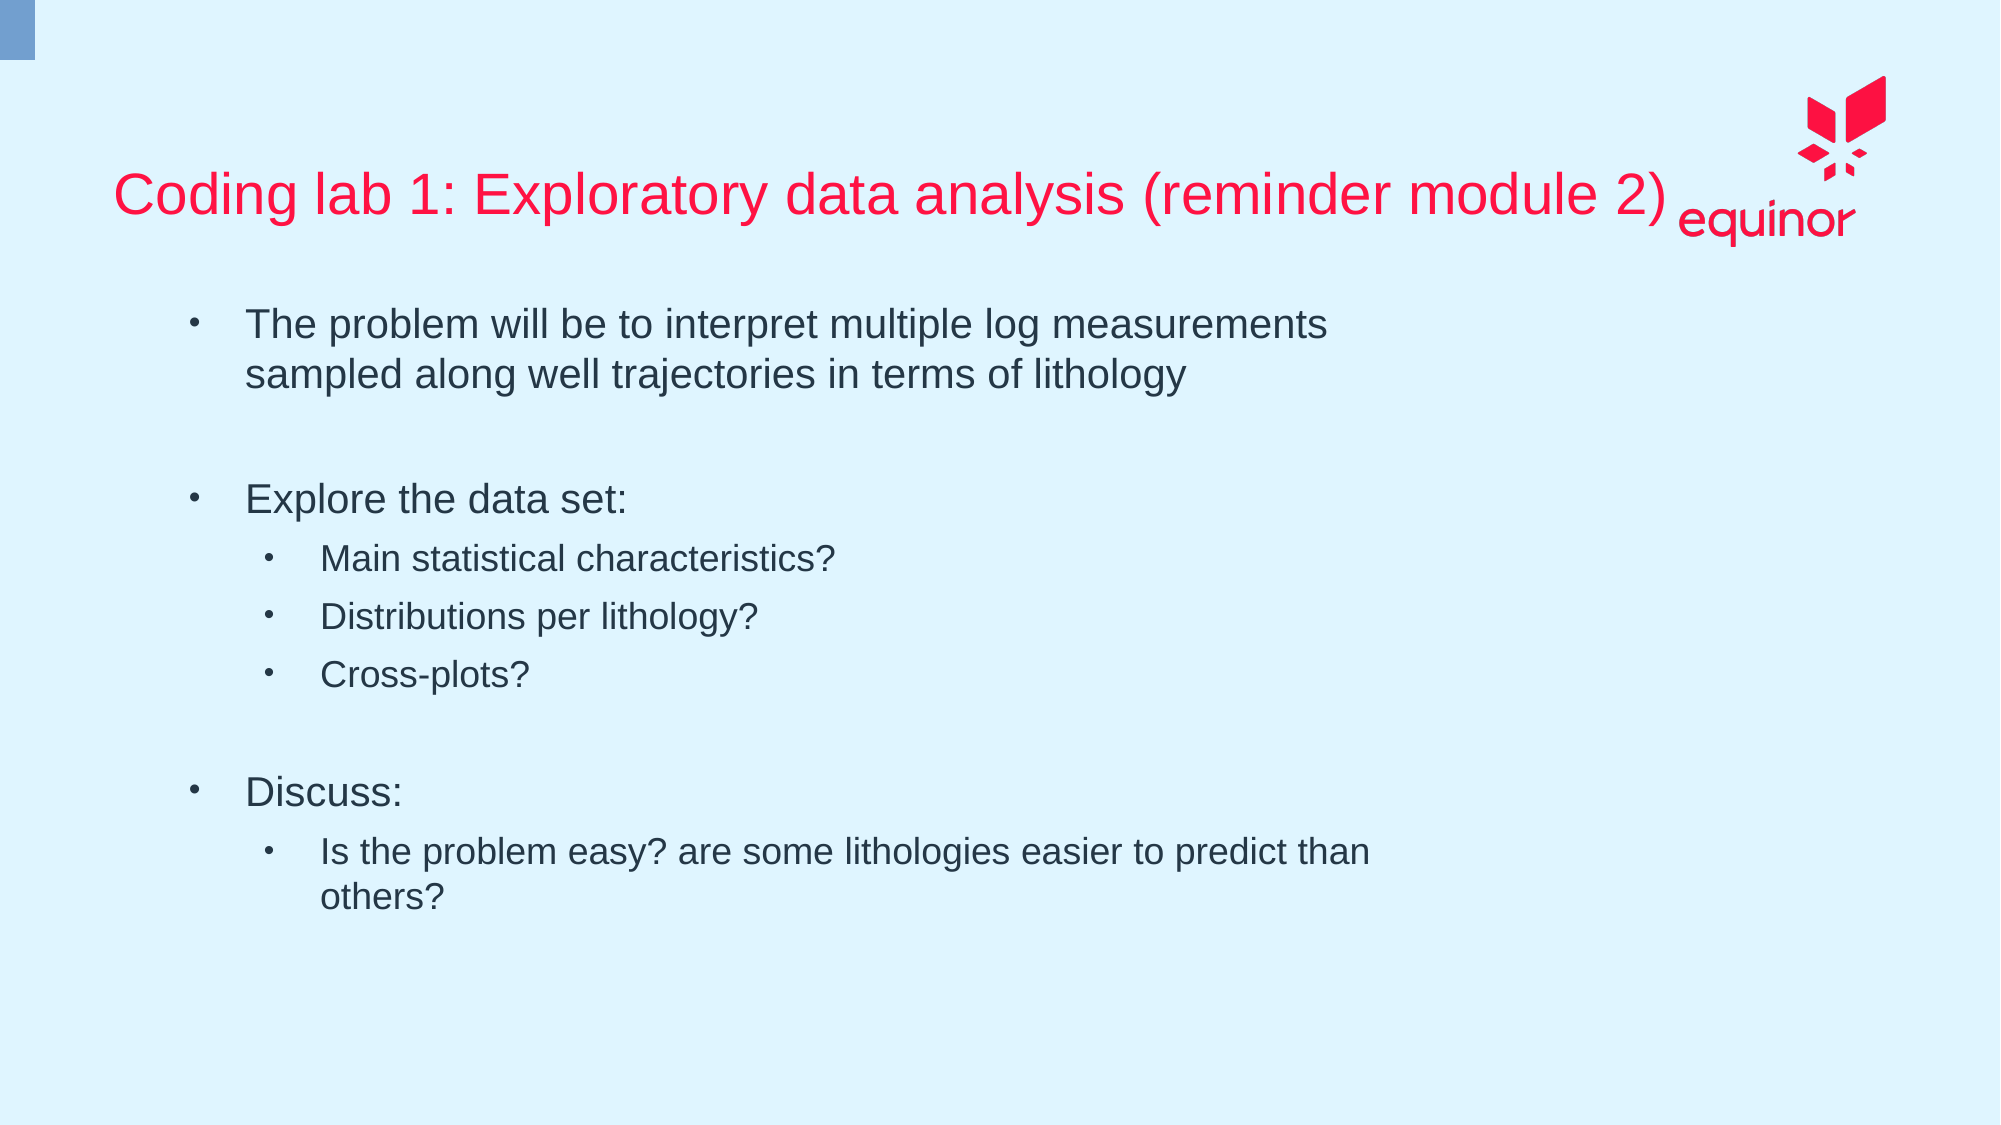

Coding lab 1: Exploratory data analysis (reminder module 2)
The problem will be to interpret multiple log measurements sampled along well trajectories in terms of lithology

Explore the data set:
Main statistical characteristics?
Distributions per lithology?
Cross-plots?

Discuss:
Is the problem easy? are some lithologies easier to predict than others?